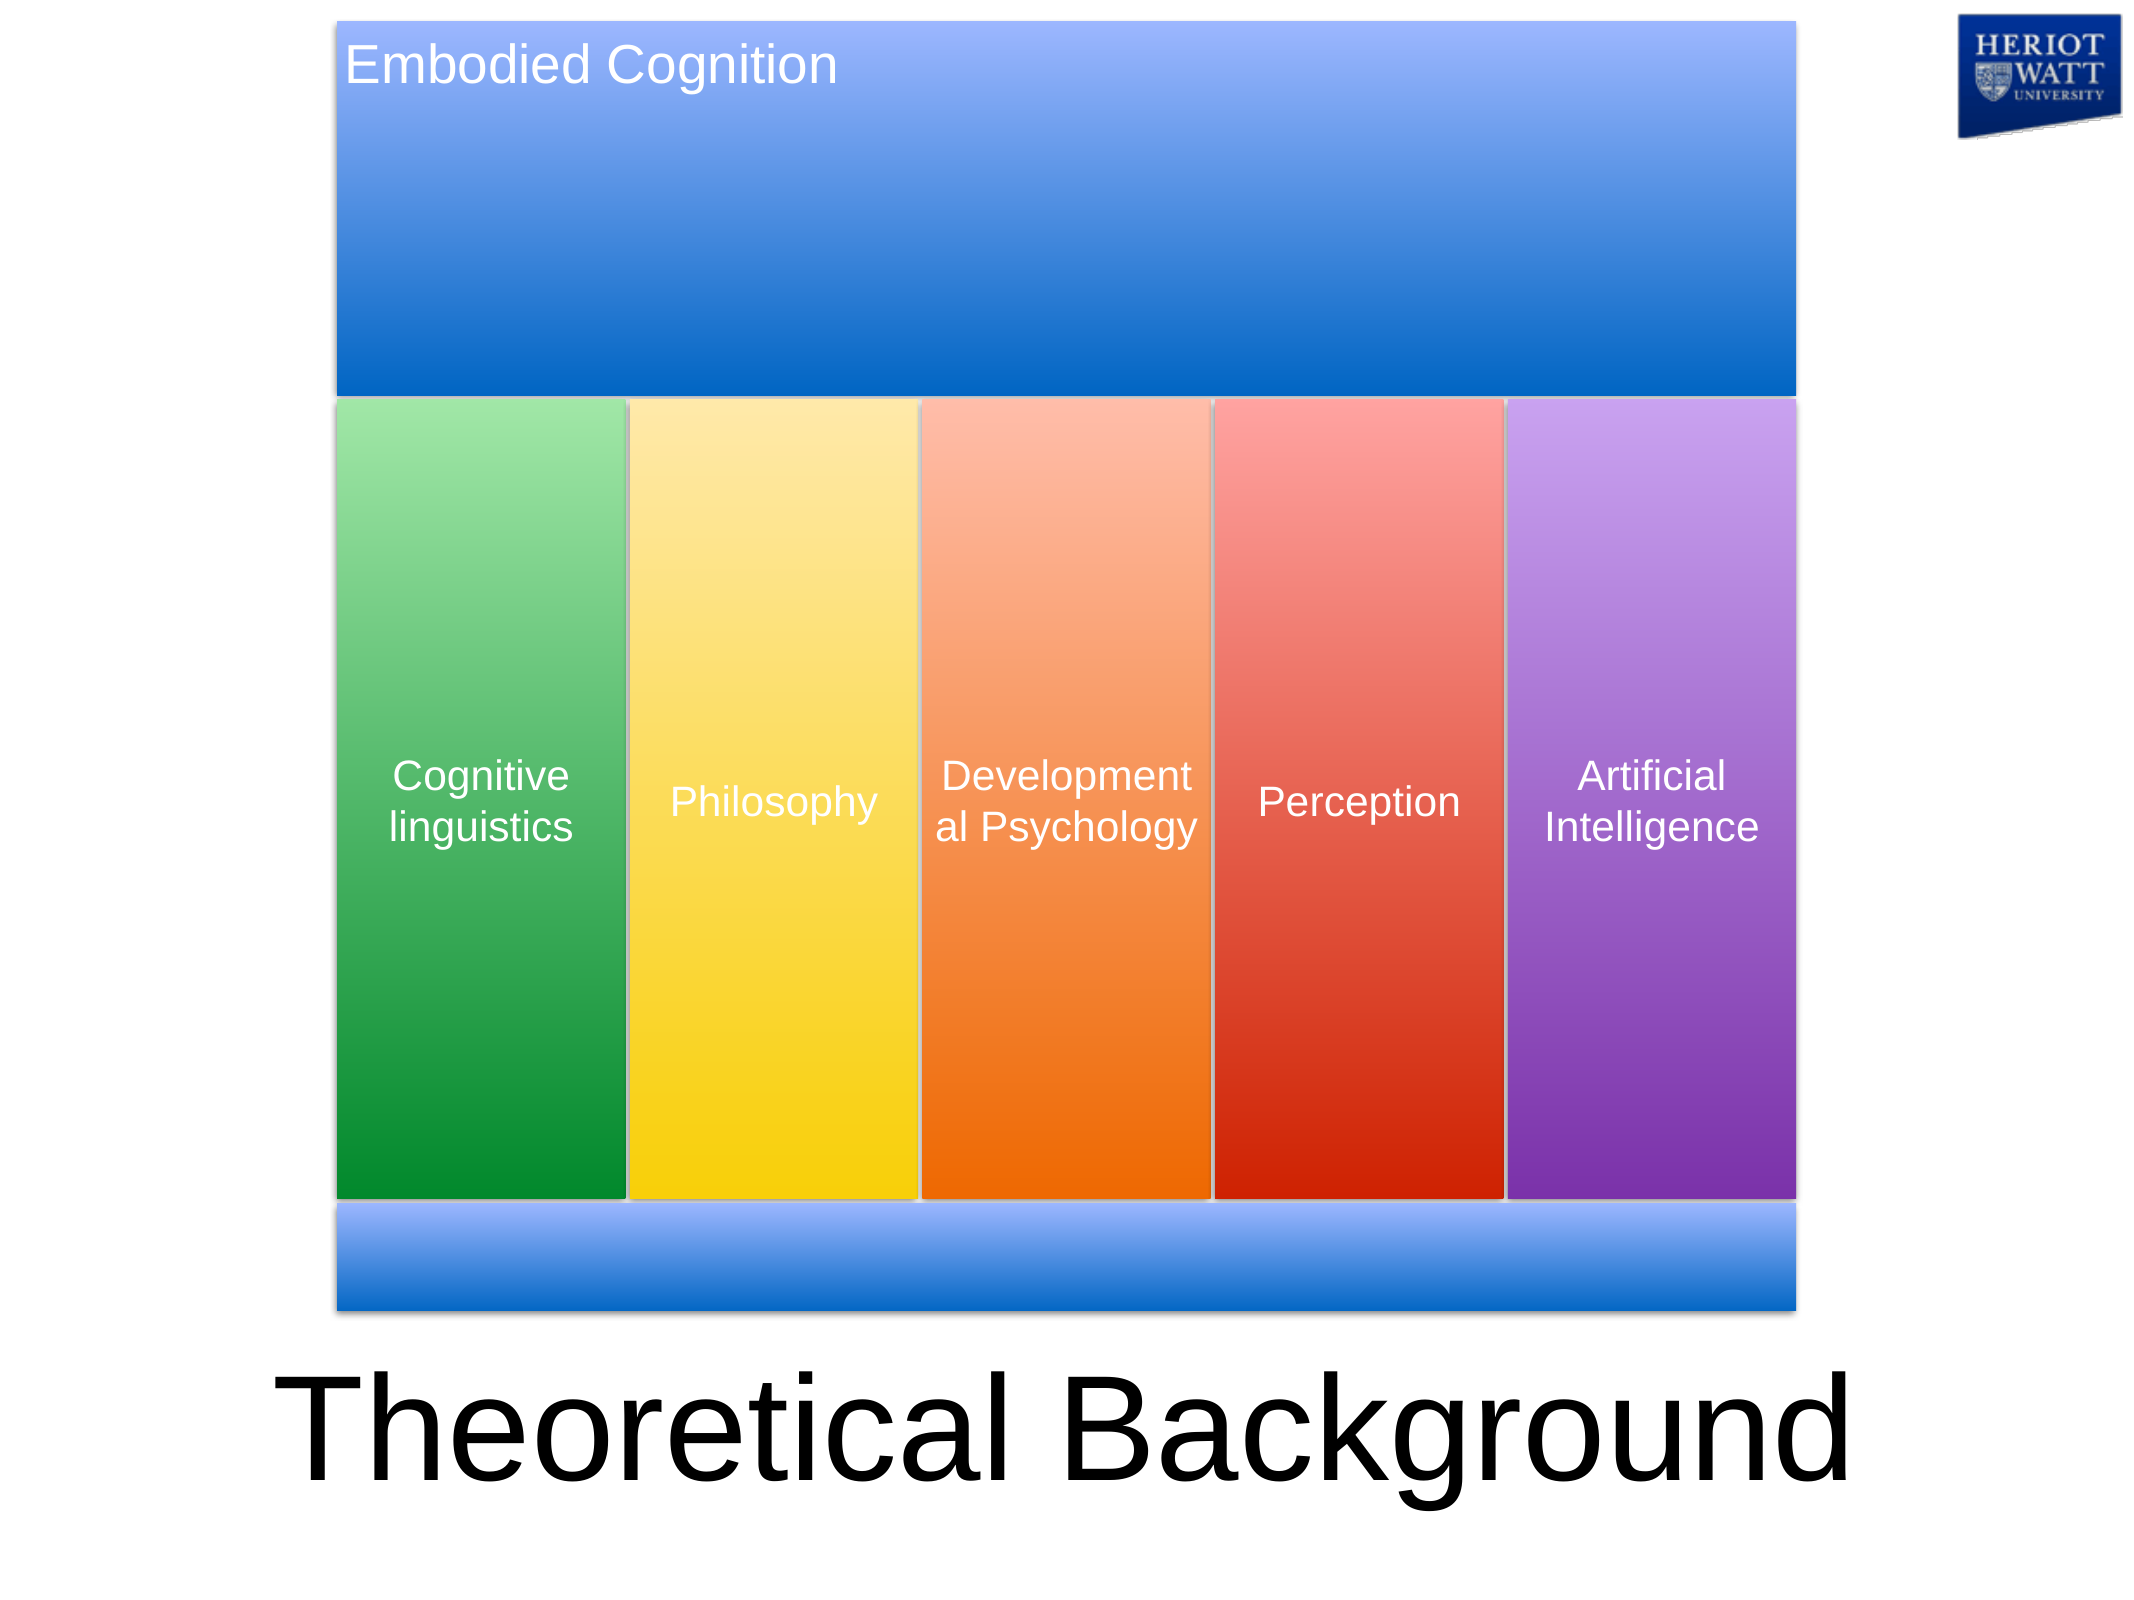

Embodied Cognition

Cognitive linguistics

Philosophy

Developmental Psychology

Perception

Artificial Intelligence

# Theoretical Background